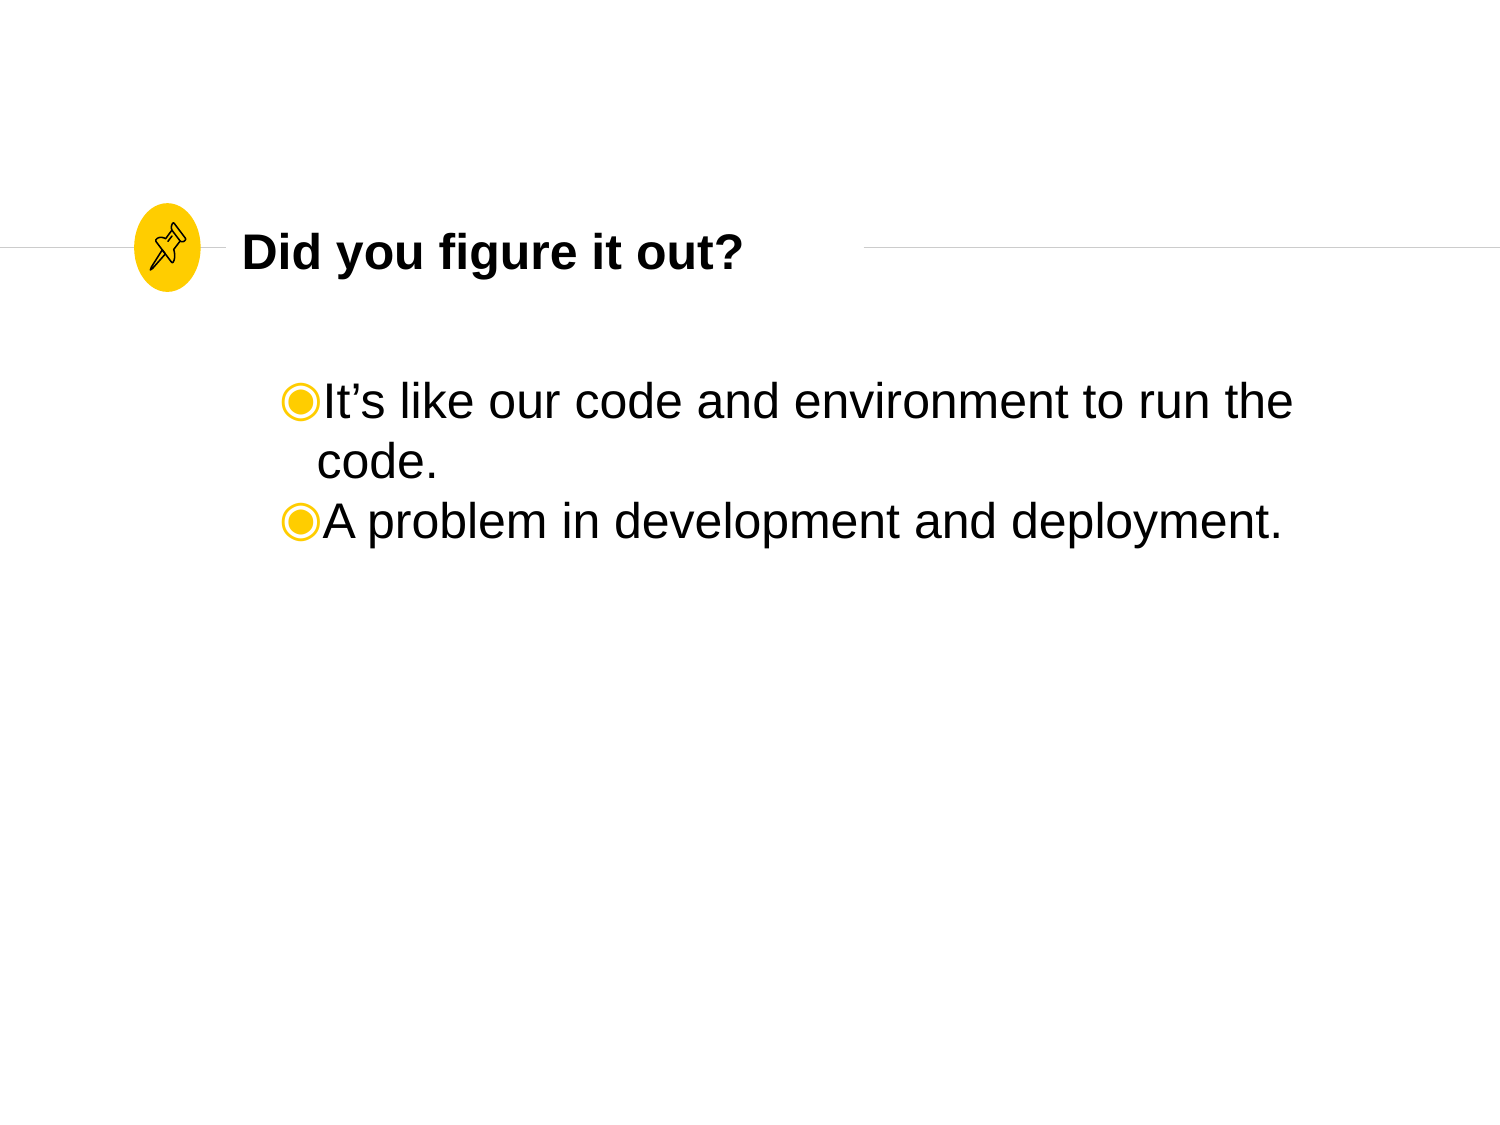

# Did you figure it out?

It’s like our code and environment to run the code.
A problem in development and deployment.